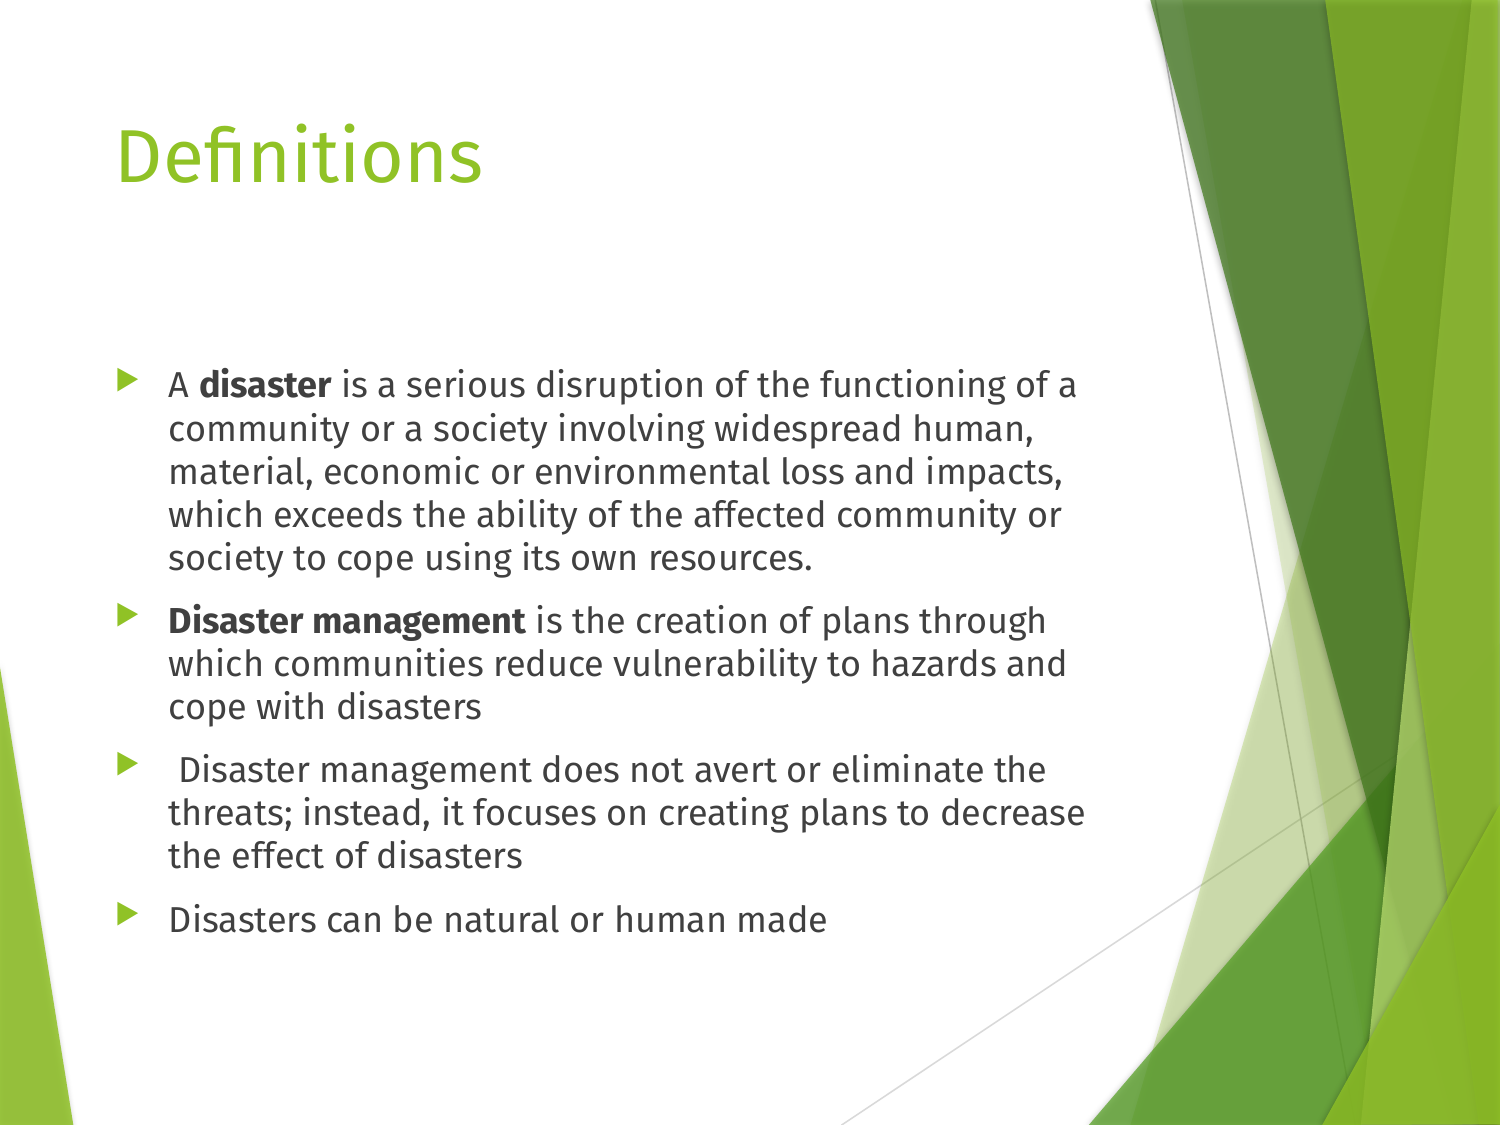

# Definitions
A disaster is a serious disruption of the functioning of a community or a society involving widespread human, material, economic or environmental loss and impacts, which exceeds the ability of the affected community or society to cope using its own resources.
Disaster management is the creation of plans through which communities reduce vulnerability to hazards and cope with disasters
 Disaster management does not avert or eliminate the threats; instead, it focuses on creating plans to decrease the effect of disasters
Disasters can be natural or human made